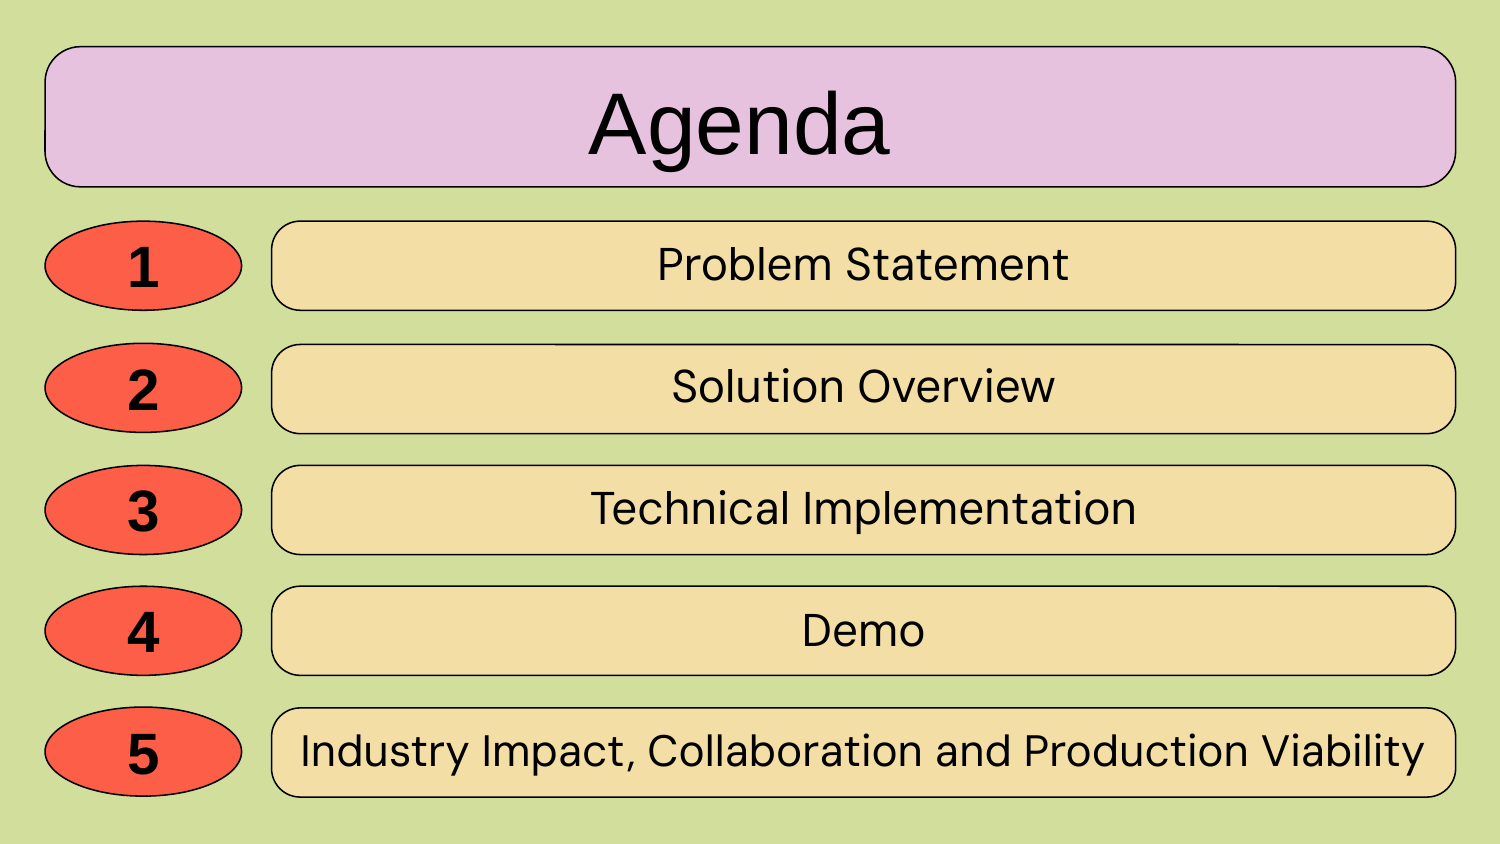

Agenda
Problem Statement
1
Solution Overview
2
Technical Implementation
3
Demo
4
Industry Impact, Collaboration and Production Viability
5